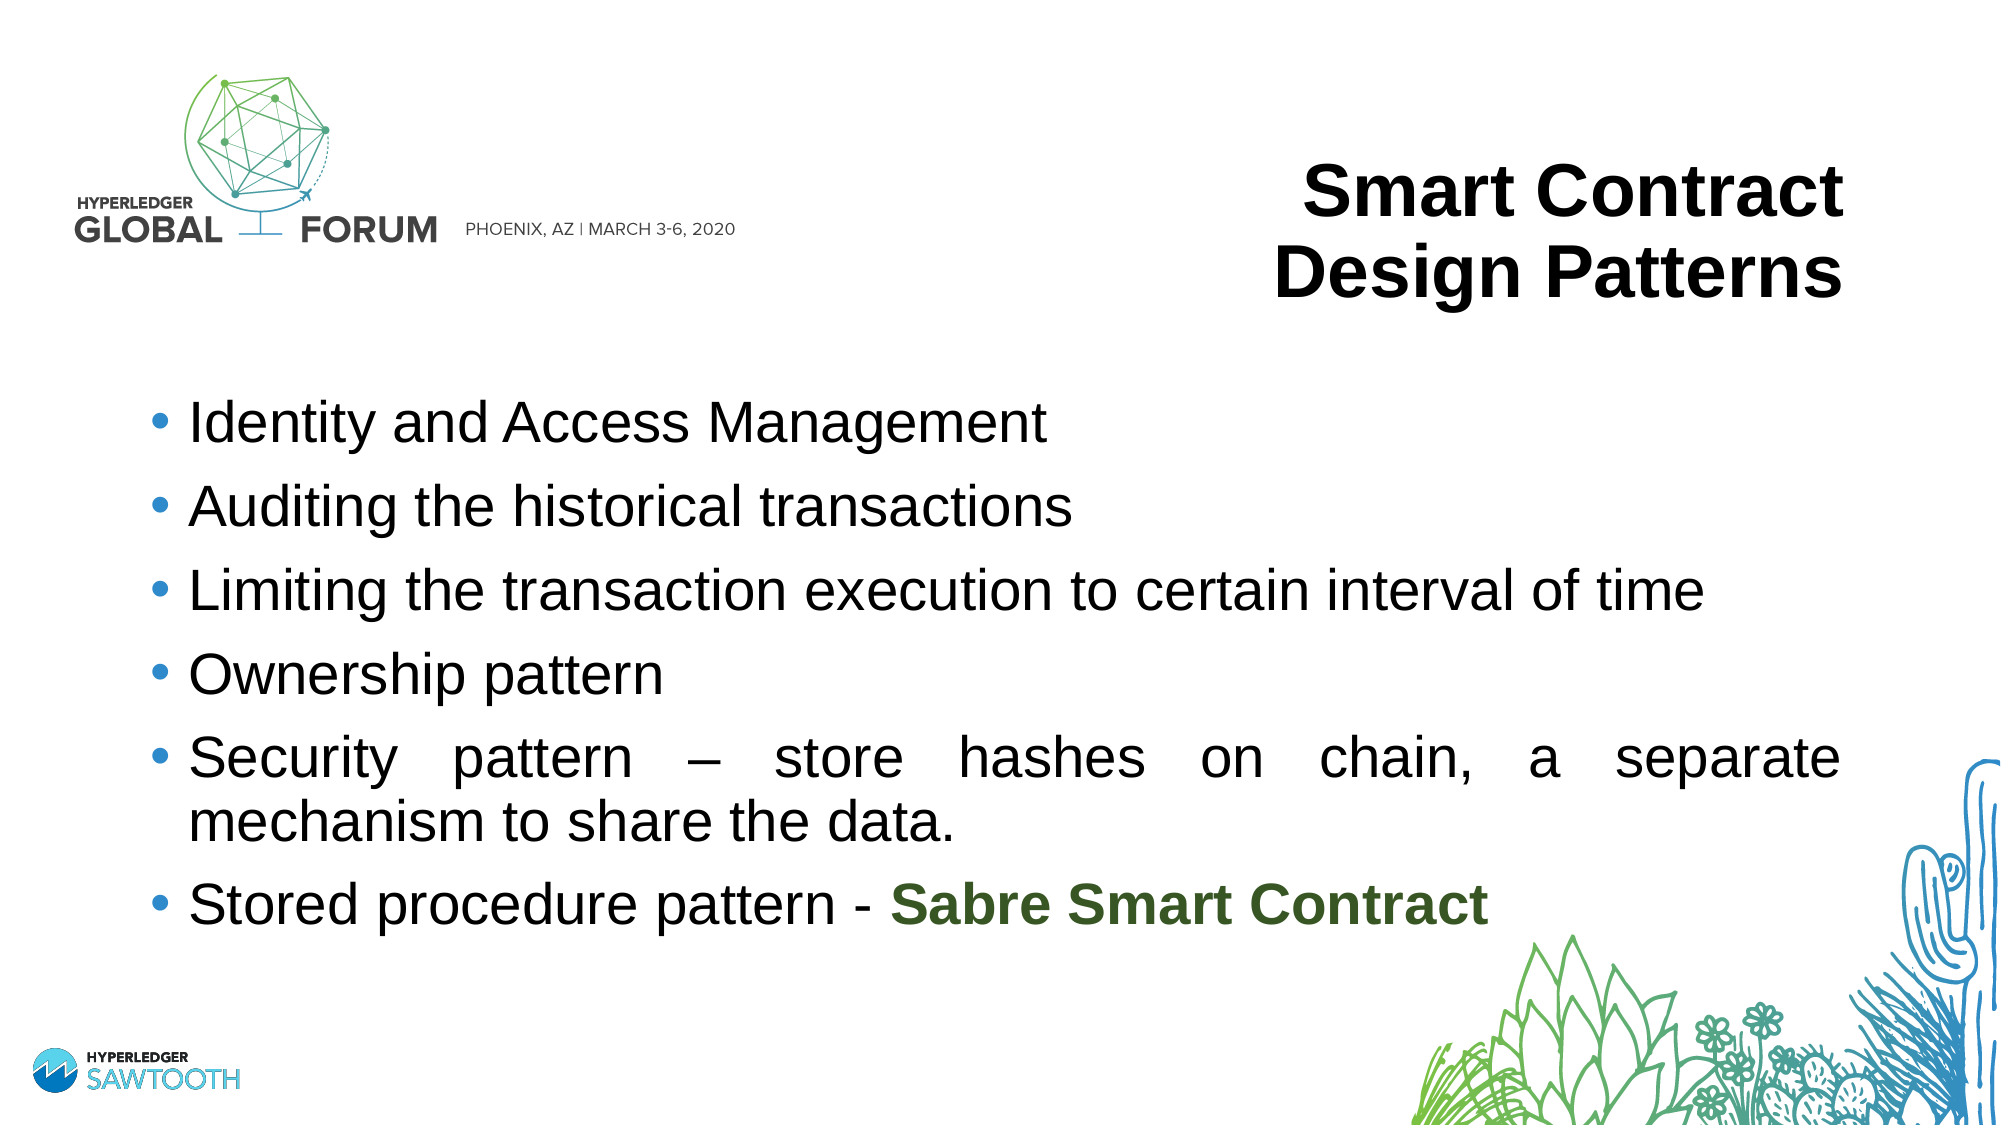

# Smart Contract Design Patterns
Identity and Access Management
Auditing the historical transactions
Limiting the transaction execution to certain interval of time
Ownership pattern
Security pattern – store hashes on chain, a separate mechanism to share the data.
Stored procedure pattern - Sabre Smart Contract